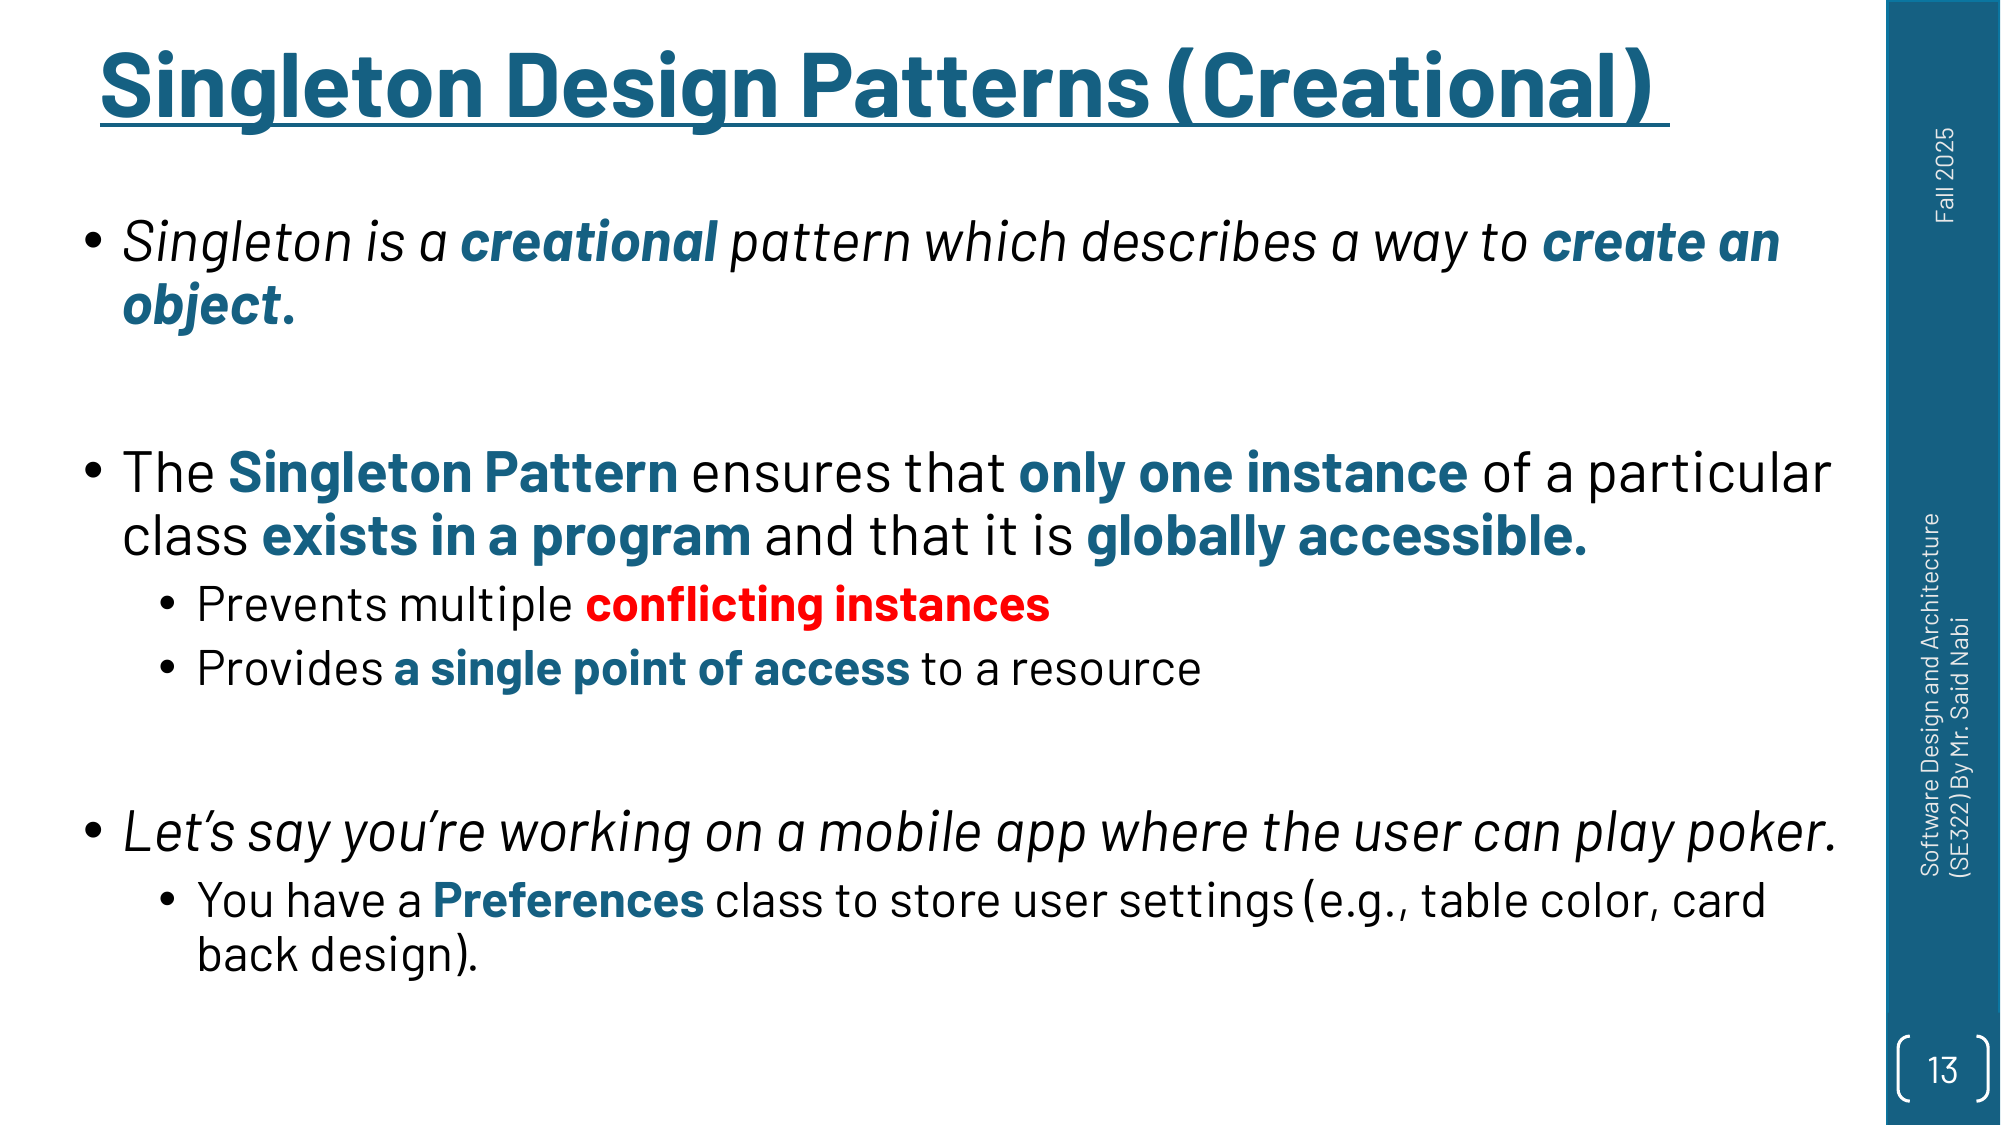

Singleton Design Patterns (Creational)

Singleton is a creational pattern which describes a way to create an object.

The Singleton Pattern ensures that only one instance of a particular class exists in a program and that it is globally accessible.
Prevents multiple conflicting instances
Provides a single point of access to a resource

Let’s say you’re working on a mobile app where the user can play poker.
You have a Preferences class to store user settings (e.g., table color, card back design).